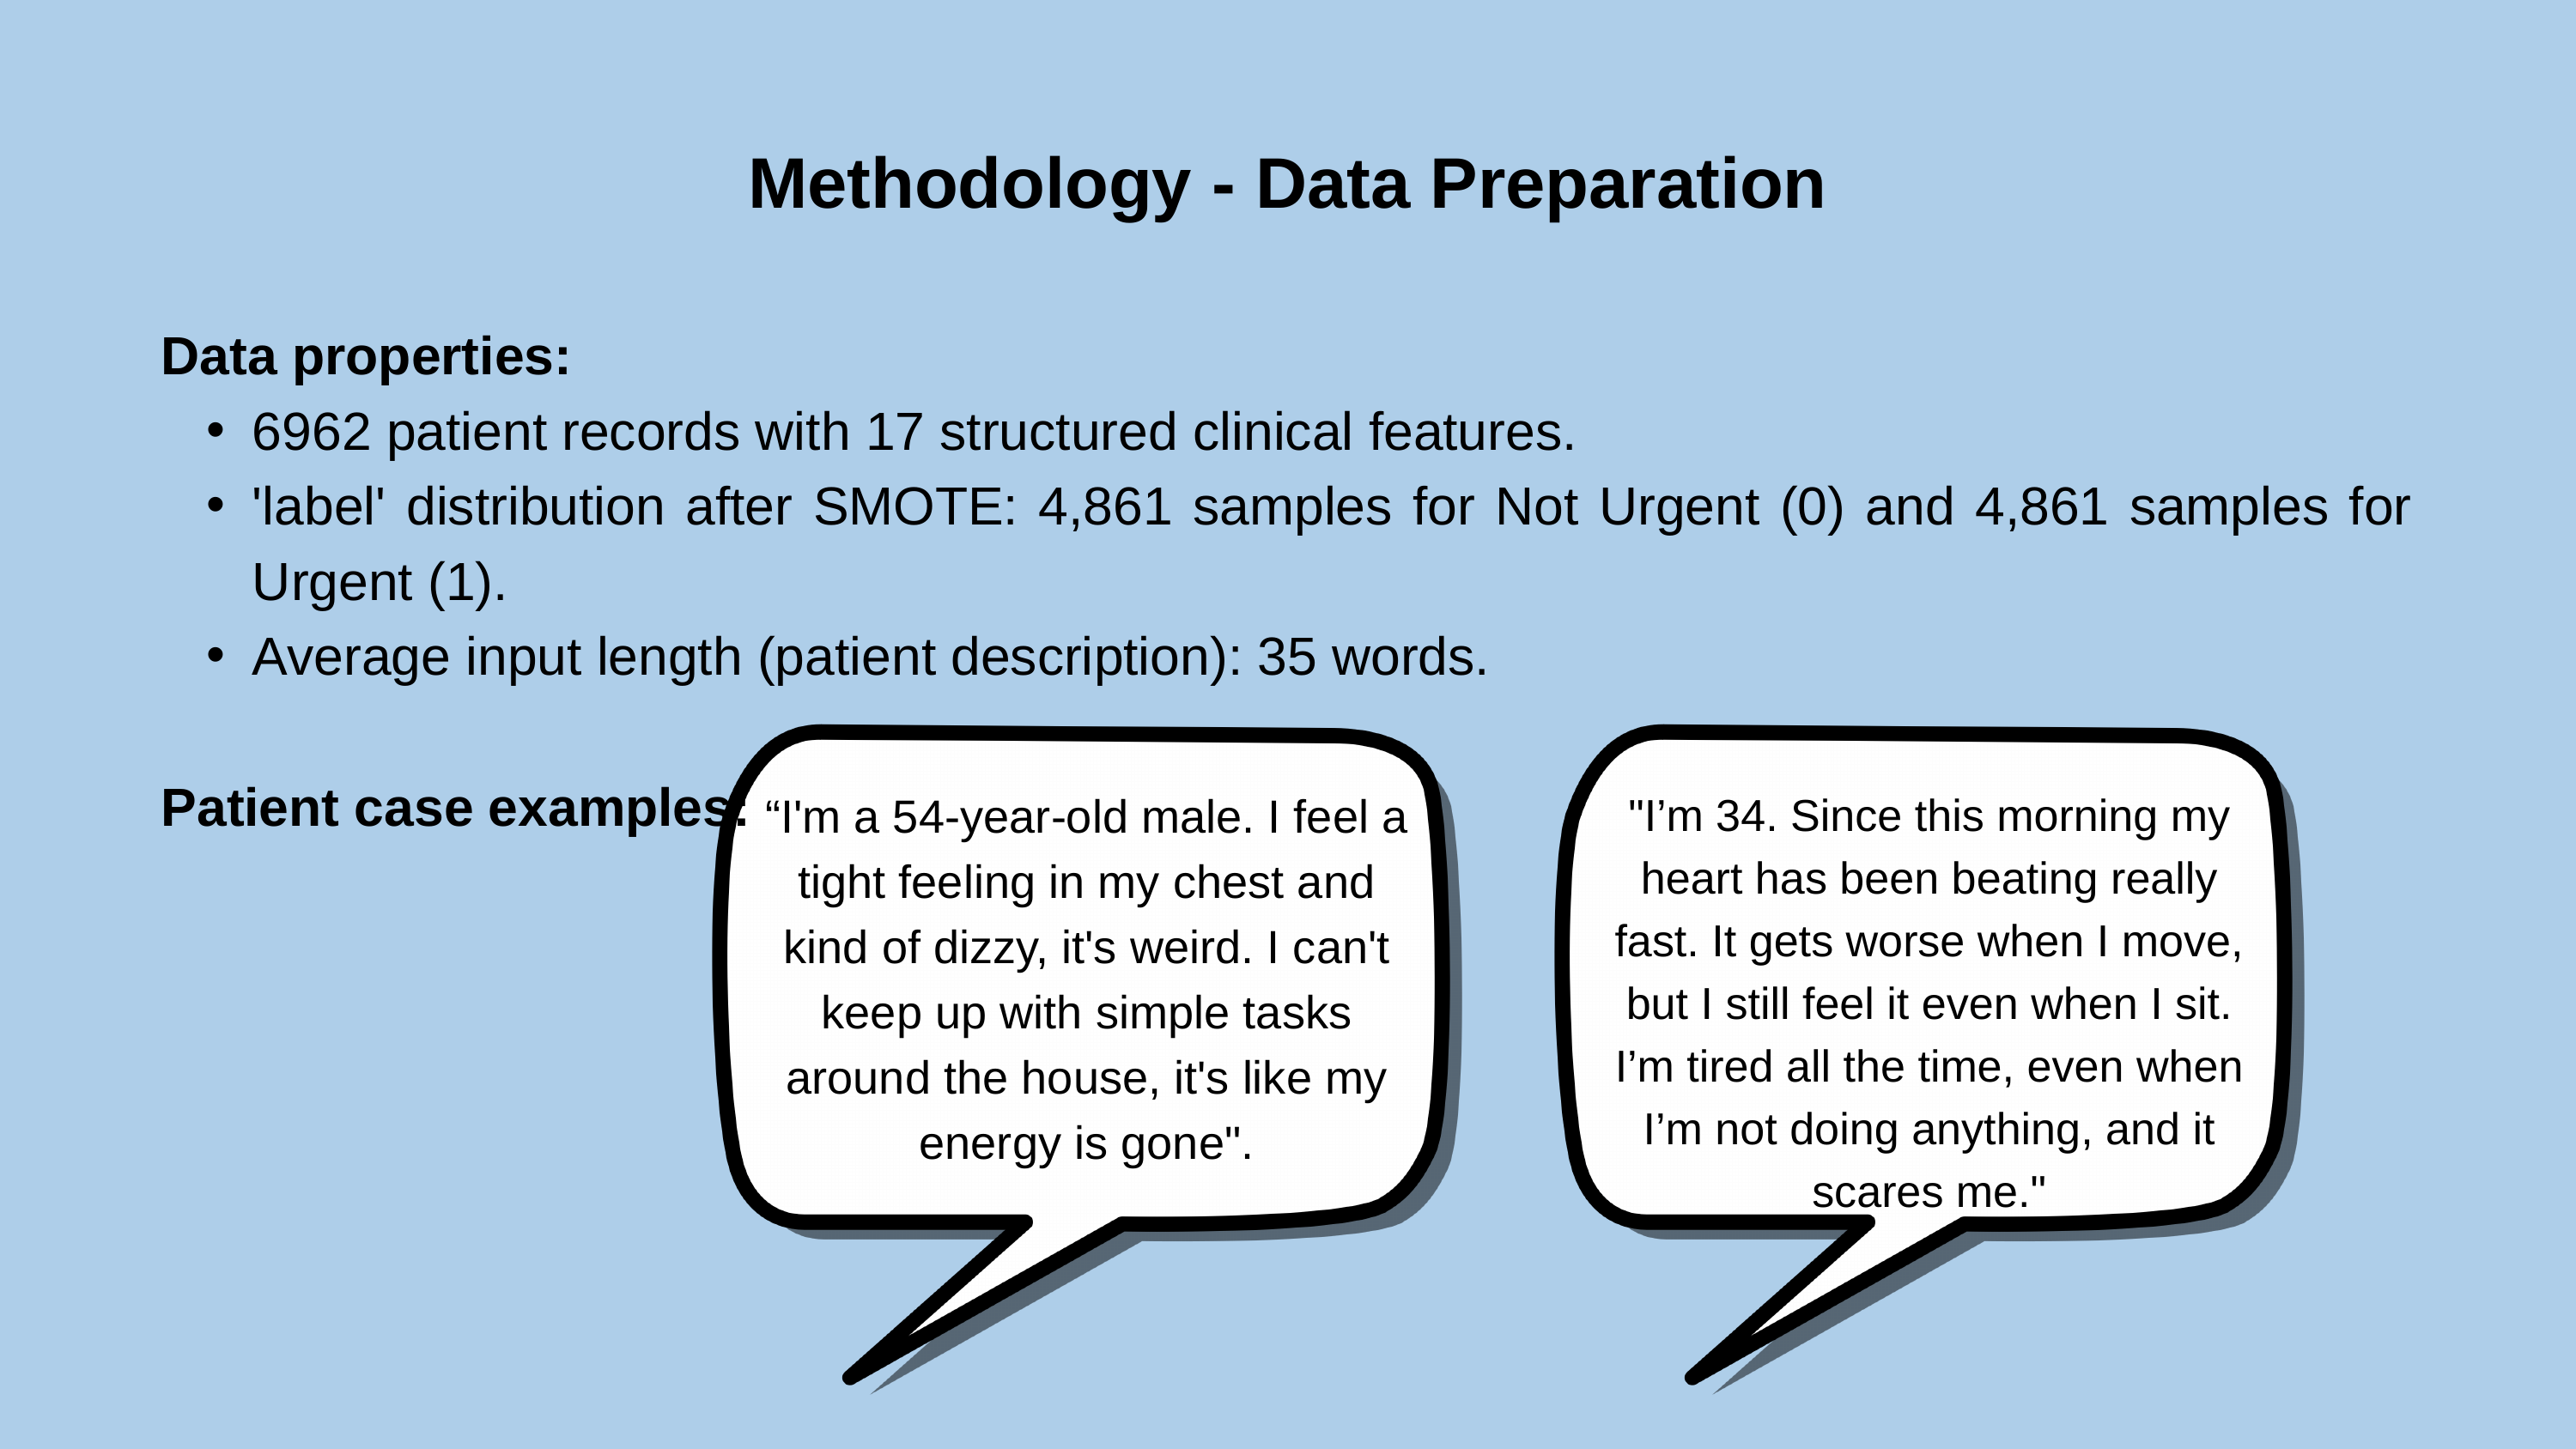

Methodology - Data Preparation
Data properties:
6962 patient records with 17 structured clinical features.
'label' distribution after SMOTE: 4,861 samples for Not Urgent (0) and 4,861 samples for Urgent (1).
Average input length (patient description): 35 words.

Patient case examples:

“I'm a 54-year-old male. I feel a tight feeling in my chest and kind of dizzy, it's weird. I can't keep up with simple tasks around the house, it's like my energy is gone".
"I’m 34. Since this morning my heart has been beating really fast. It gets worse when I move, but I still feel it even when I sit. I’m tired all the time, even when I’m not doing anything, and it scares me."